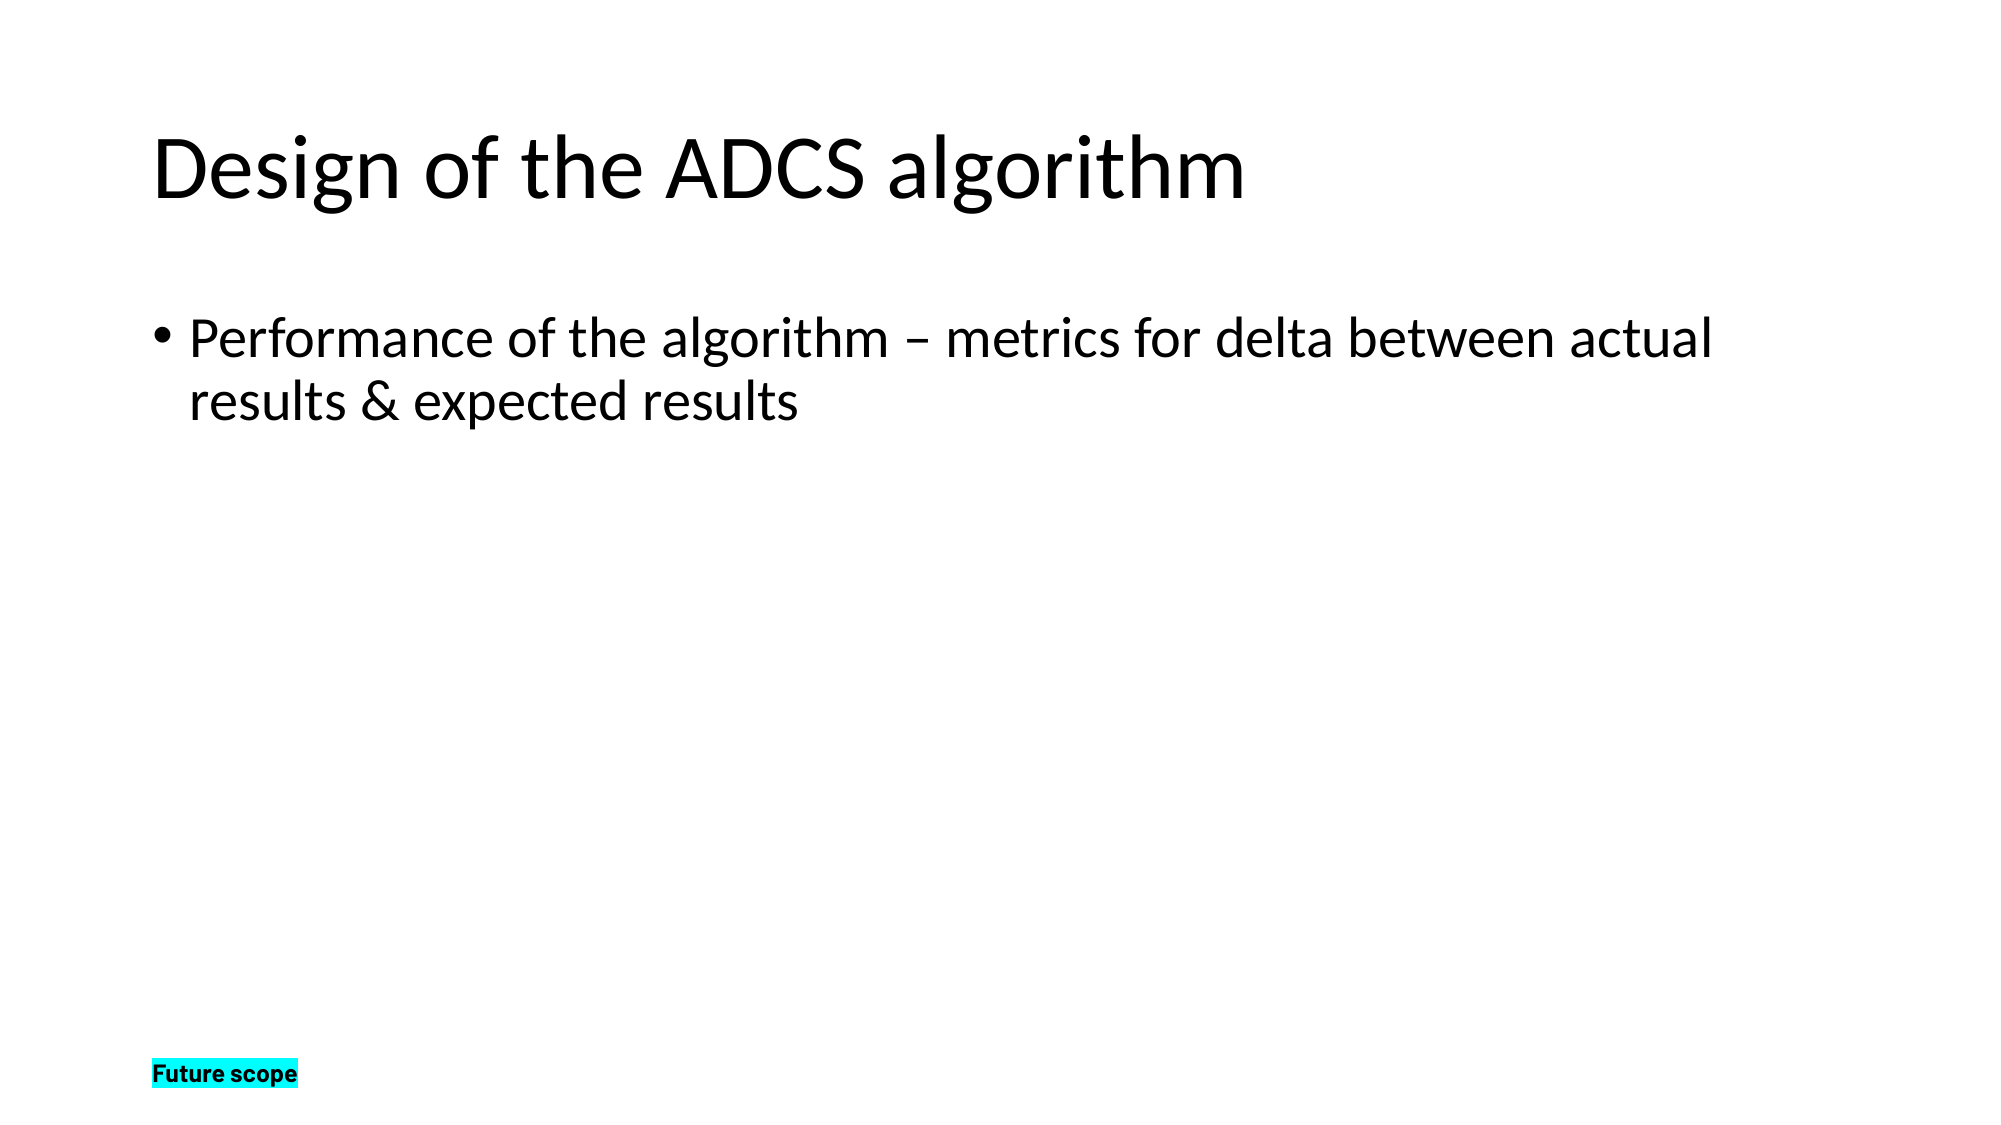

# Design of the ADCS algorithm
Performance of the algorithm – metrics for delta between actual results & expected results
Future scope